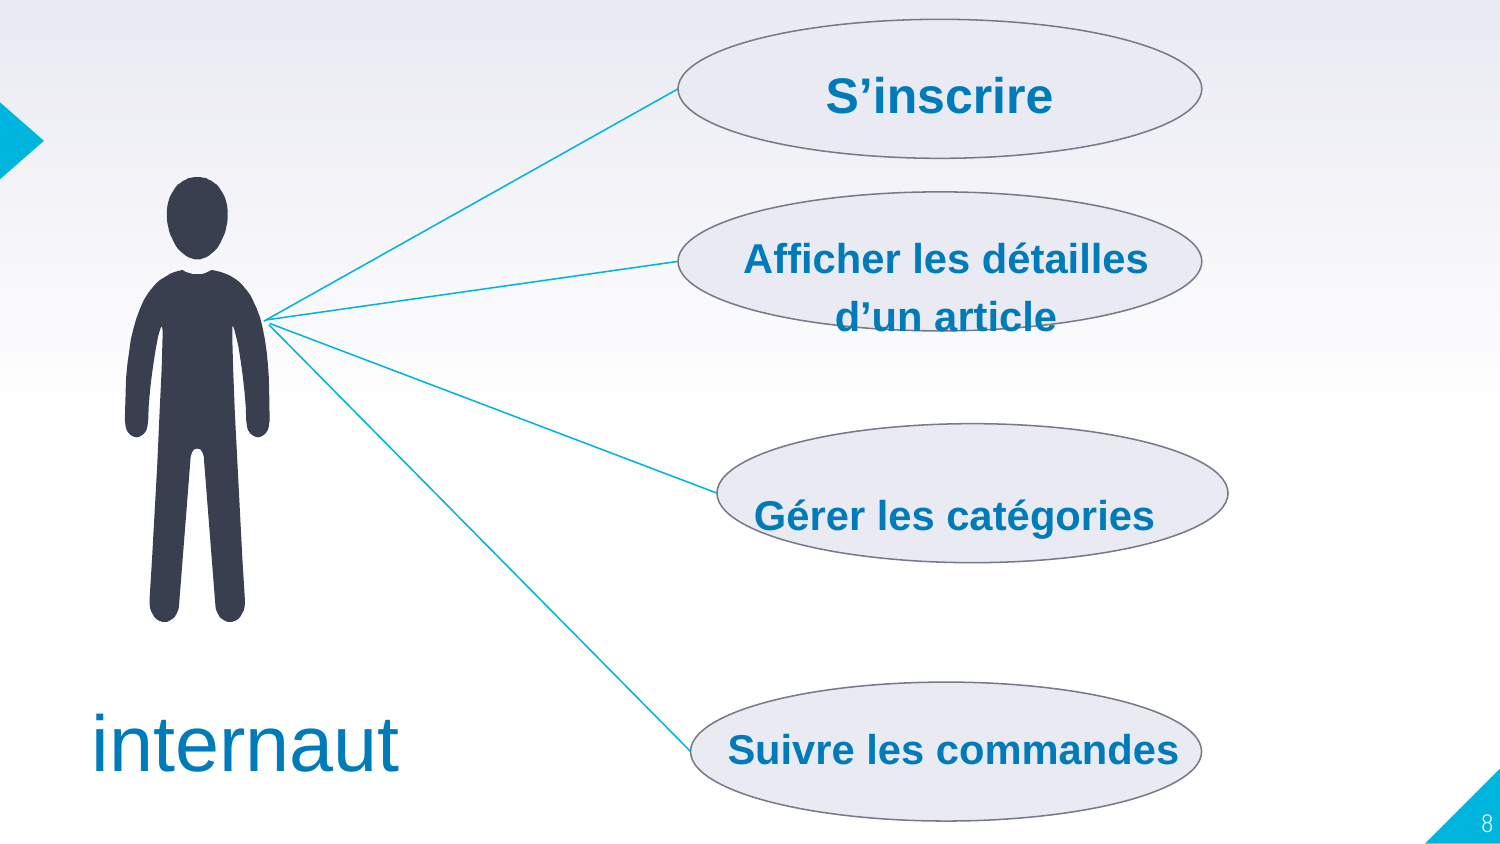

S’inscrire

Afficher les détailles
d’un article

Gérer les catégories

Suivre les commandes
# internaut
8